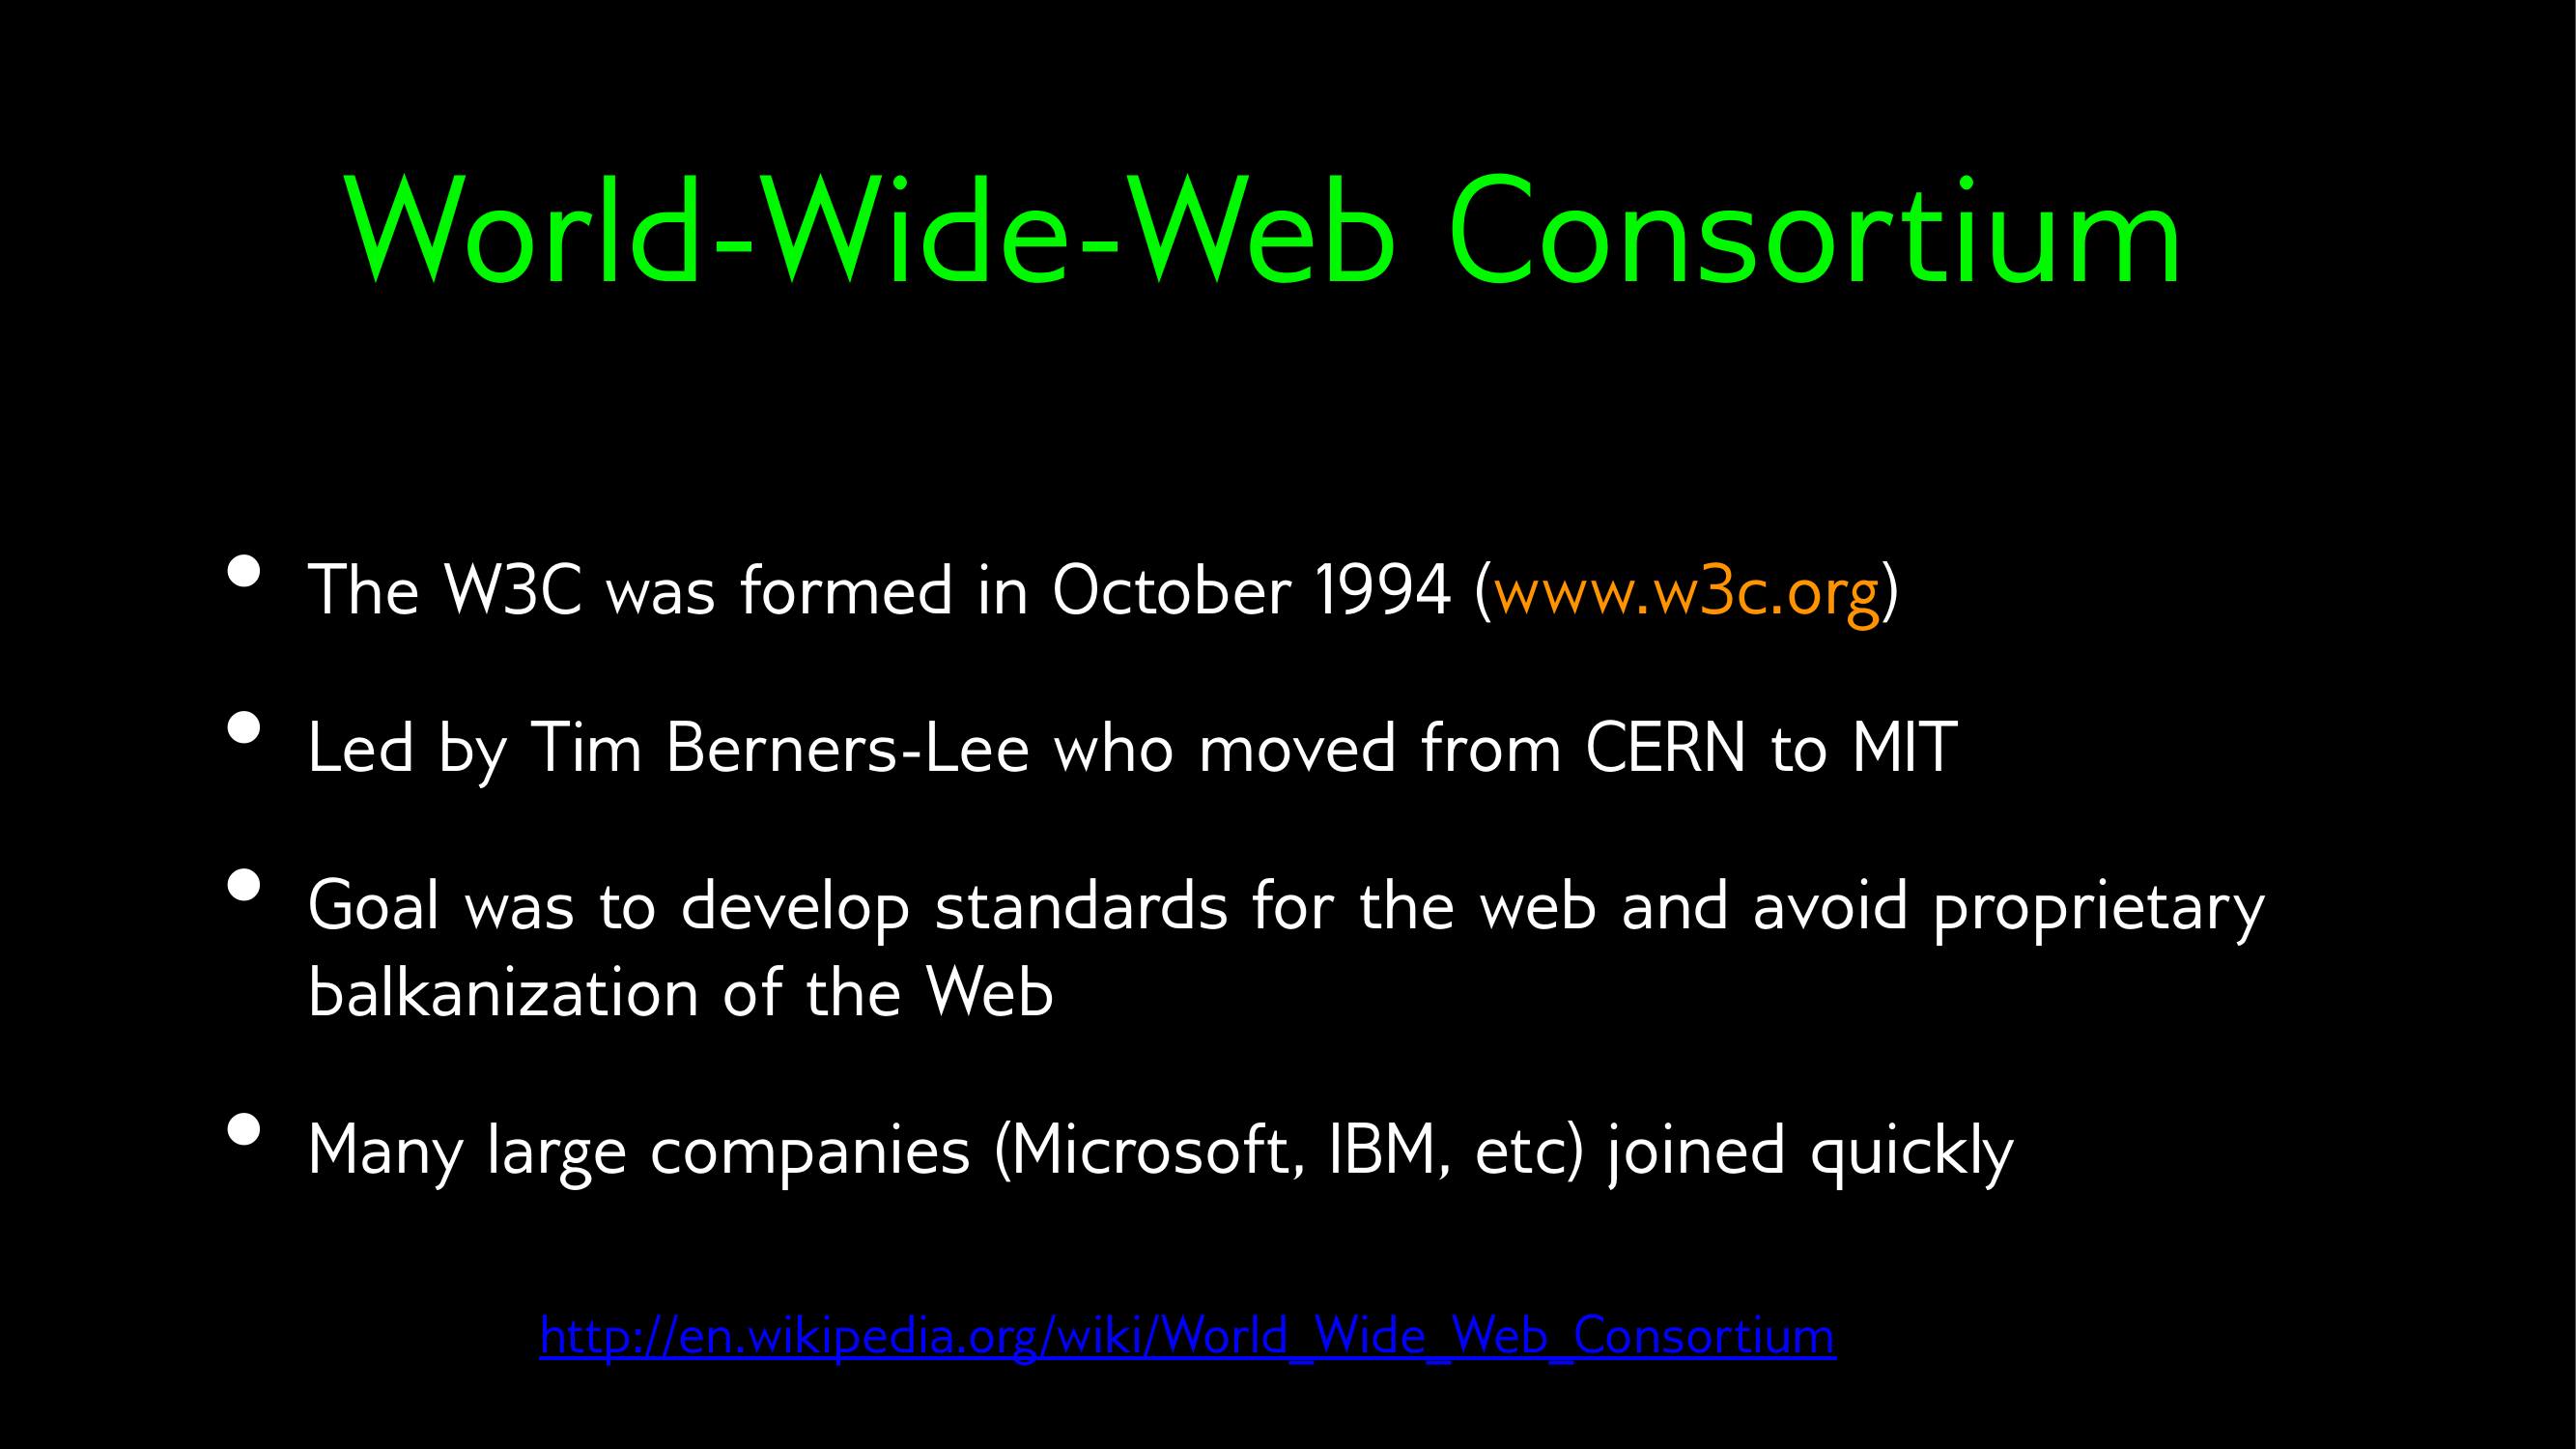

# World-Wide-Web Consortium
The W3C was formed in October 1994 (www.w3c.org)
Led by Tim Berners-Lee who moved from CERN to MIT
Goal was to develop standards for the web and avoid proprietary balkanization of the Web
Many large companies (Microsoft, IBM, etc) joined quickly
http://en.wikipedia.org/wiki/World_Wide_Web_Consortium